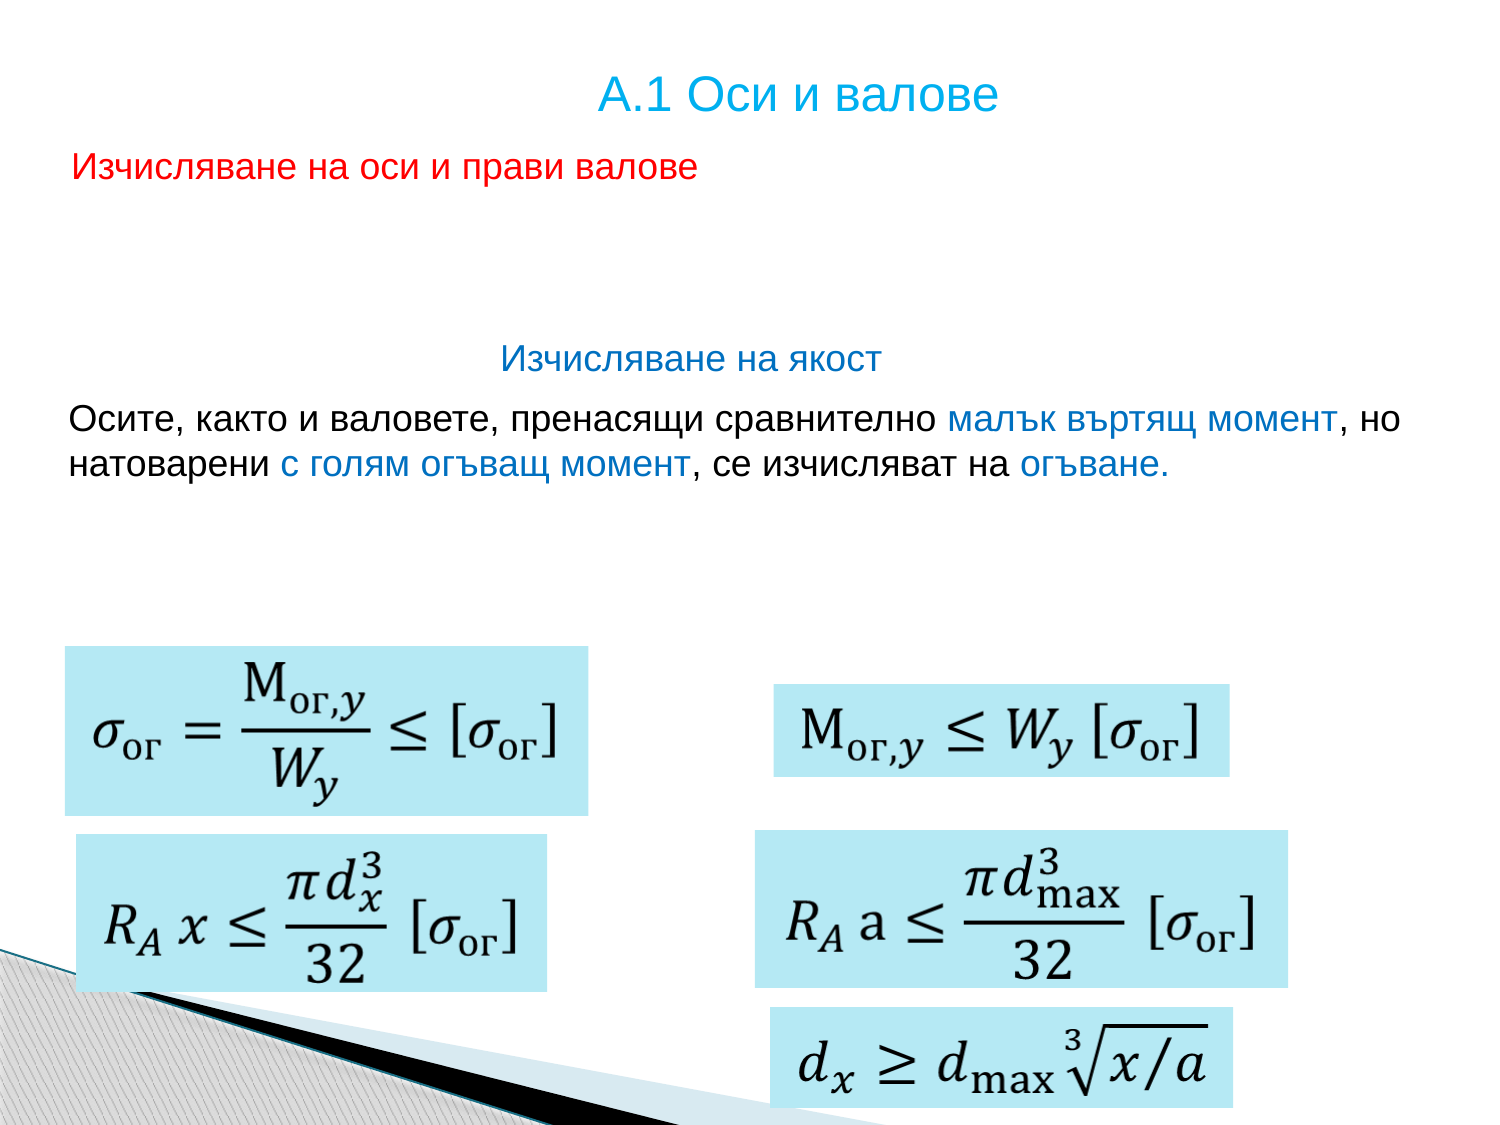

А.1 Оси и валове
Изчисляване на оси и прави валове
Изчисляване на якост
Осите, както и валовете, пренасящи сравнително малък въртящ момент, но натоварени с голям огъващ момент, се изчисляват на огъване.